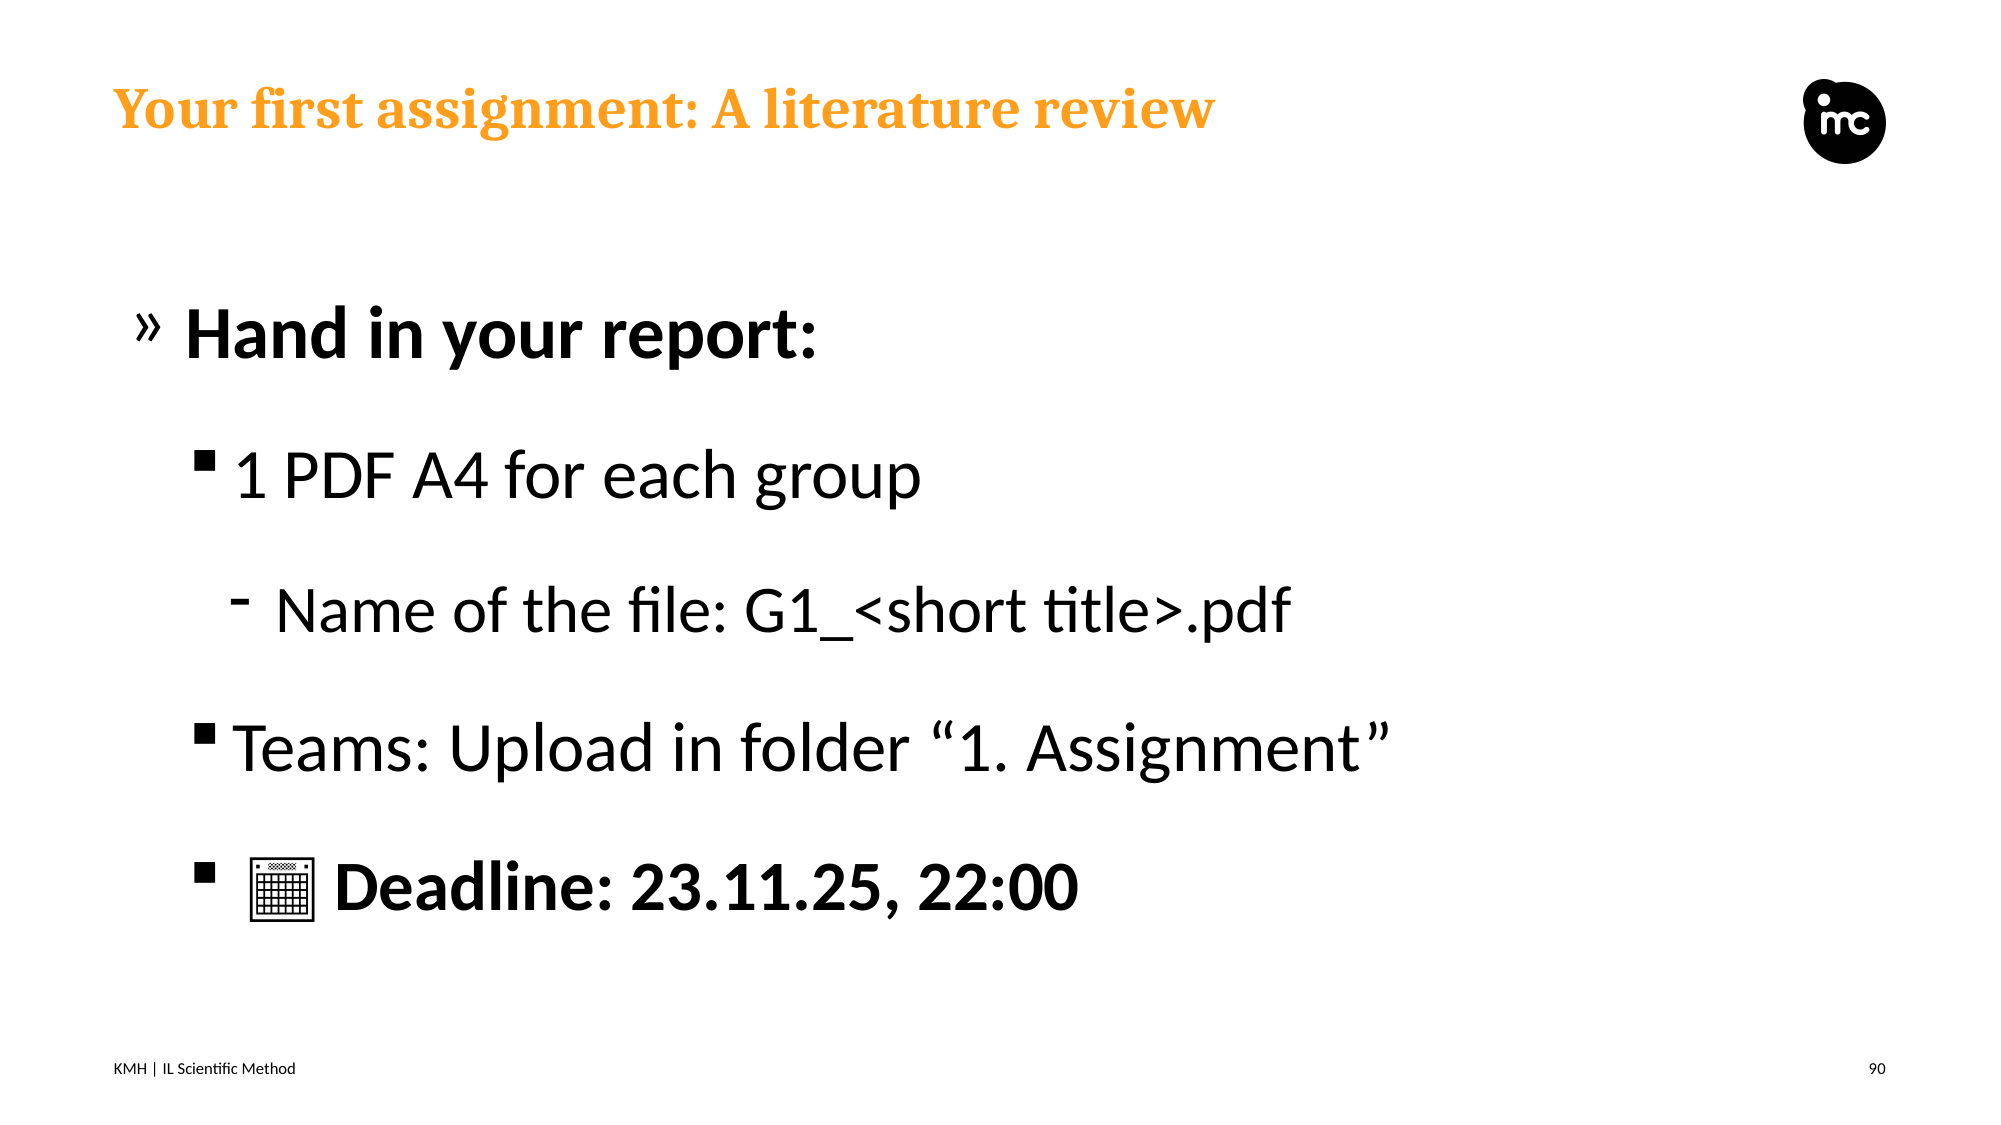

# Your first assignment: A literature review
Hand in your report:
1 PDF A4 for each group
Name of the file: G1_<short title>.pdf
Teams: Upload in folder “1. Assignment”
 📅 Deadline: 23.11.25, 22:00
KMH | IL Scientific Method

90